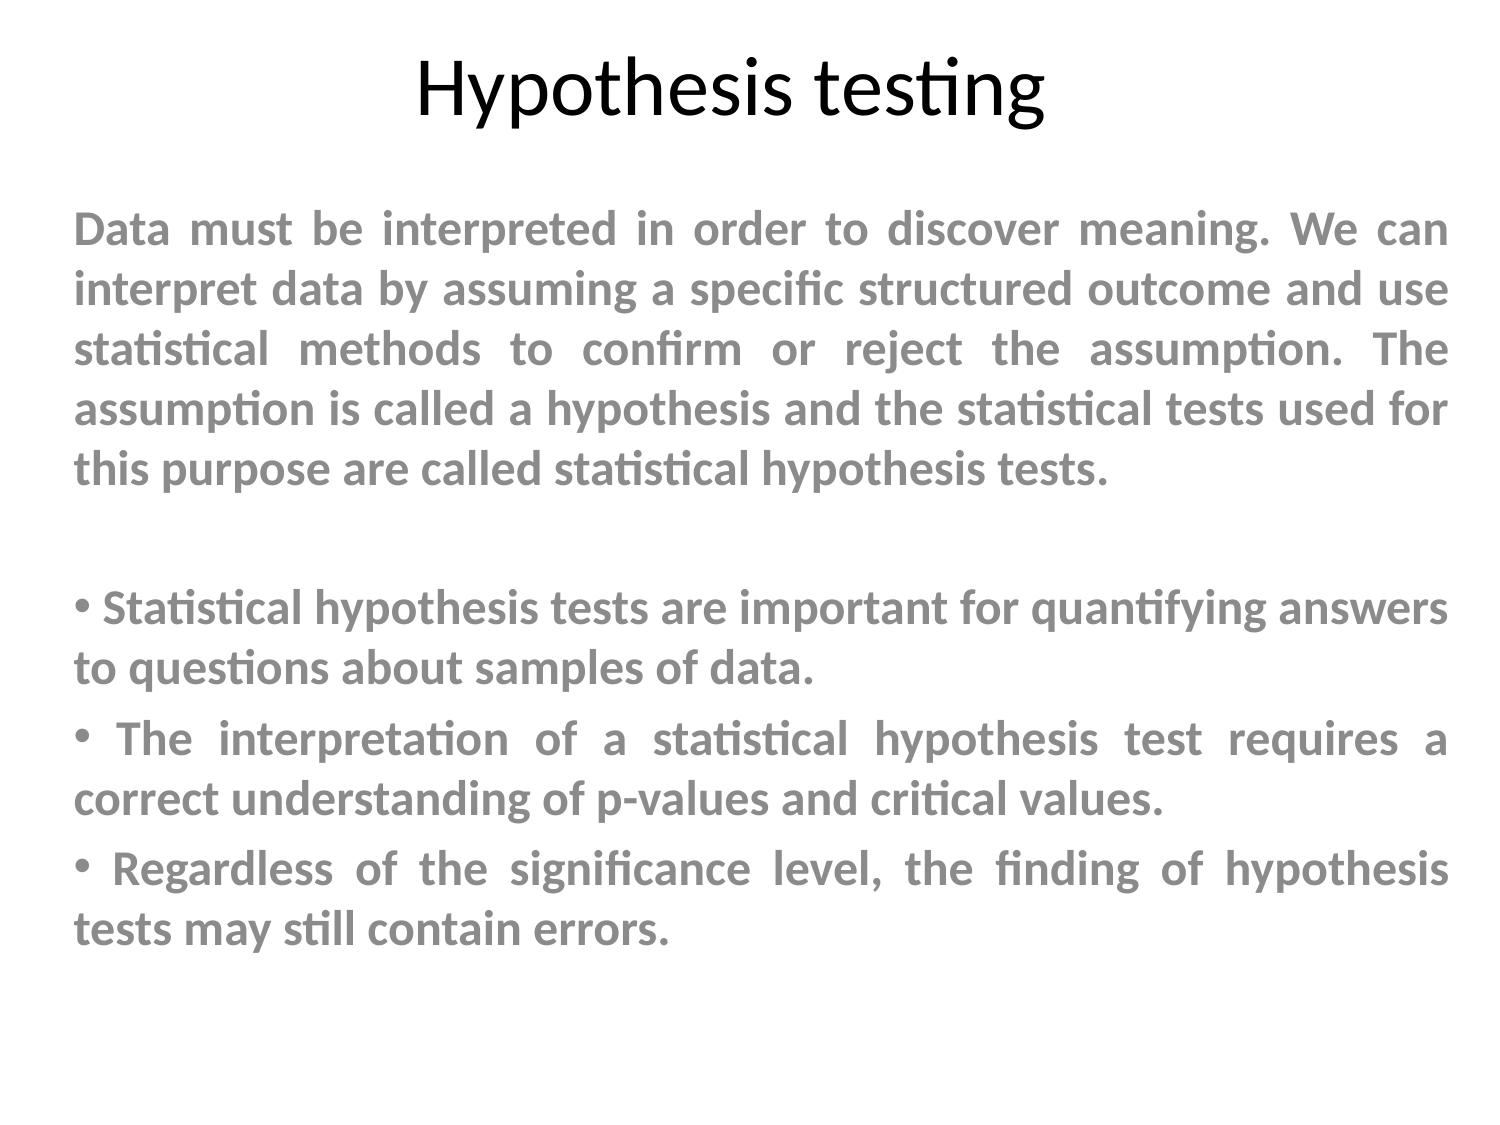

# Hypothesis testing
Data must be interpreted in order to discover meaning. We can interpret data by assuming a speciﬁc structured outcome and use statistical methods to conﬁrm or reject the assumption. The assumption is called a hypothesis and the statistical tests used for this purpose are called statistical hypothesis tests.

 Statistical hypothesis tests are important for quantifying answers to questions about samples of data.
 The interpretation of a statistical hypothesis test requires a correct understanding of p-values and critical values.
 Regardless of the signiﬁcance level, the ﬁnding of hypothesis tests may still contain errors.